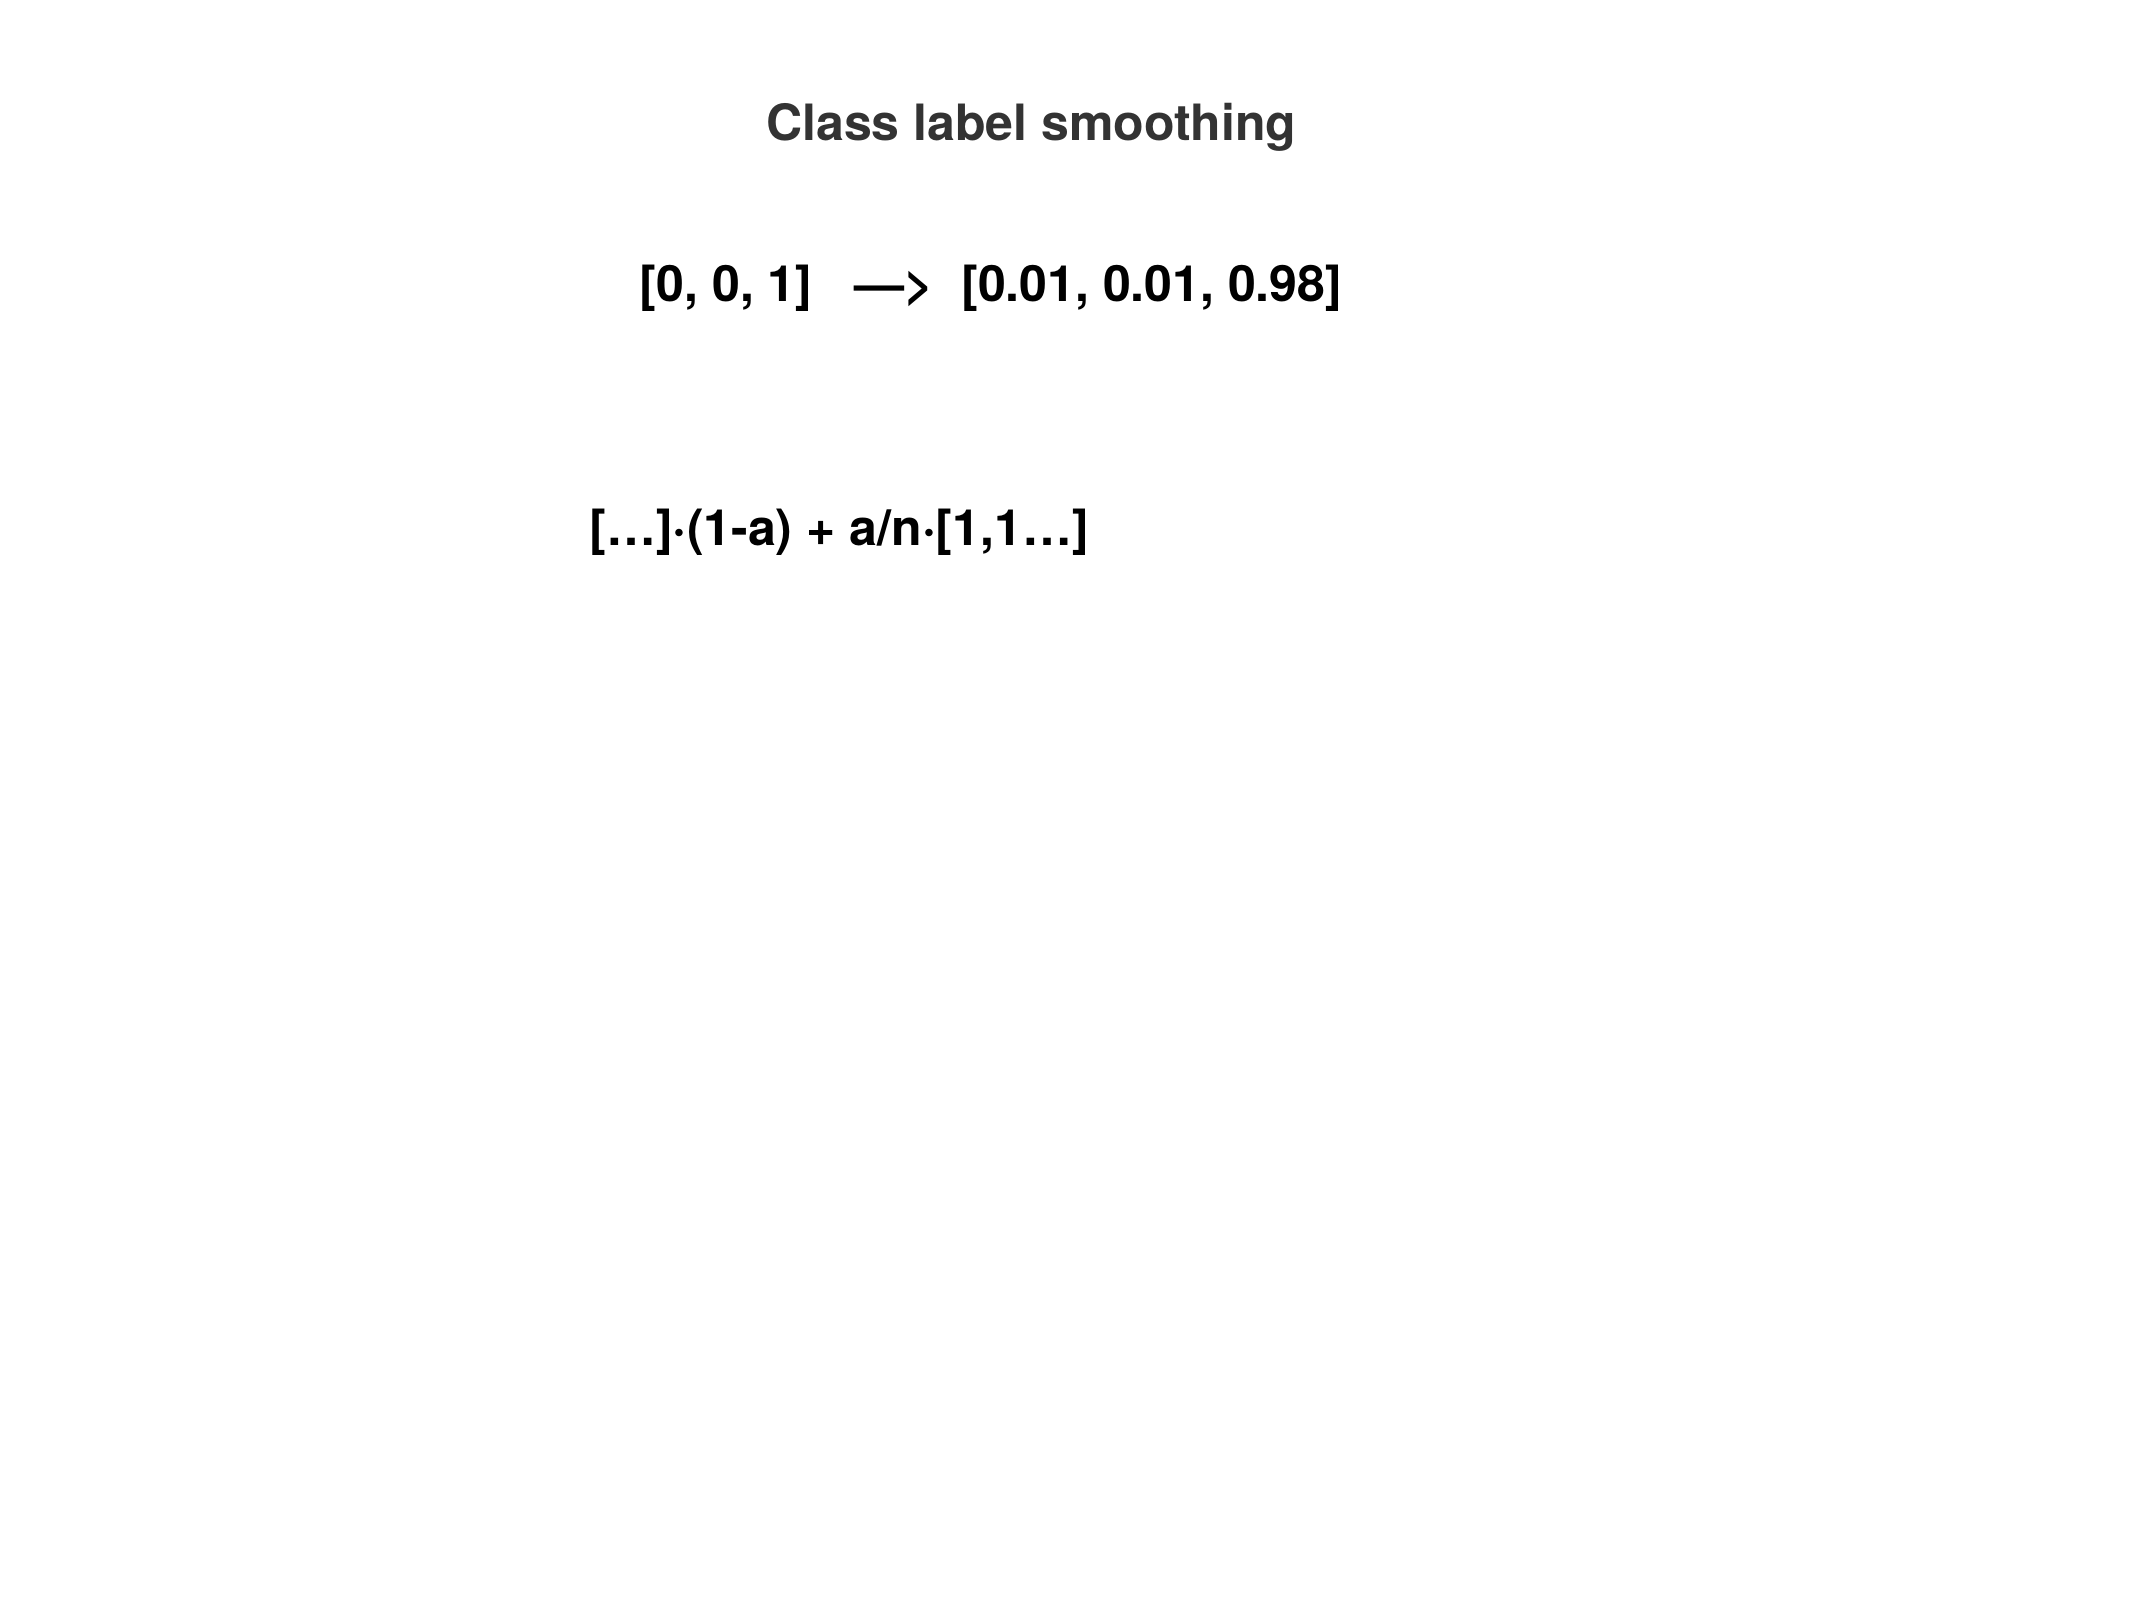

Class label smoothing
[0, 0, 1]   —>  [0.01, 0.01, 0.98]
[…]·(1-a) + a/n·[1,1…]